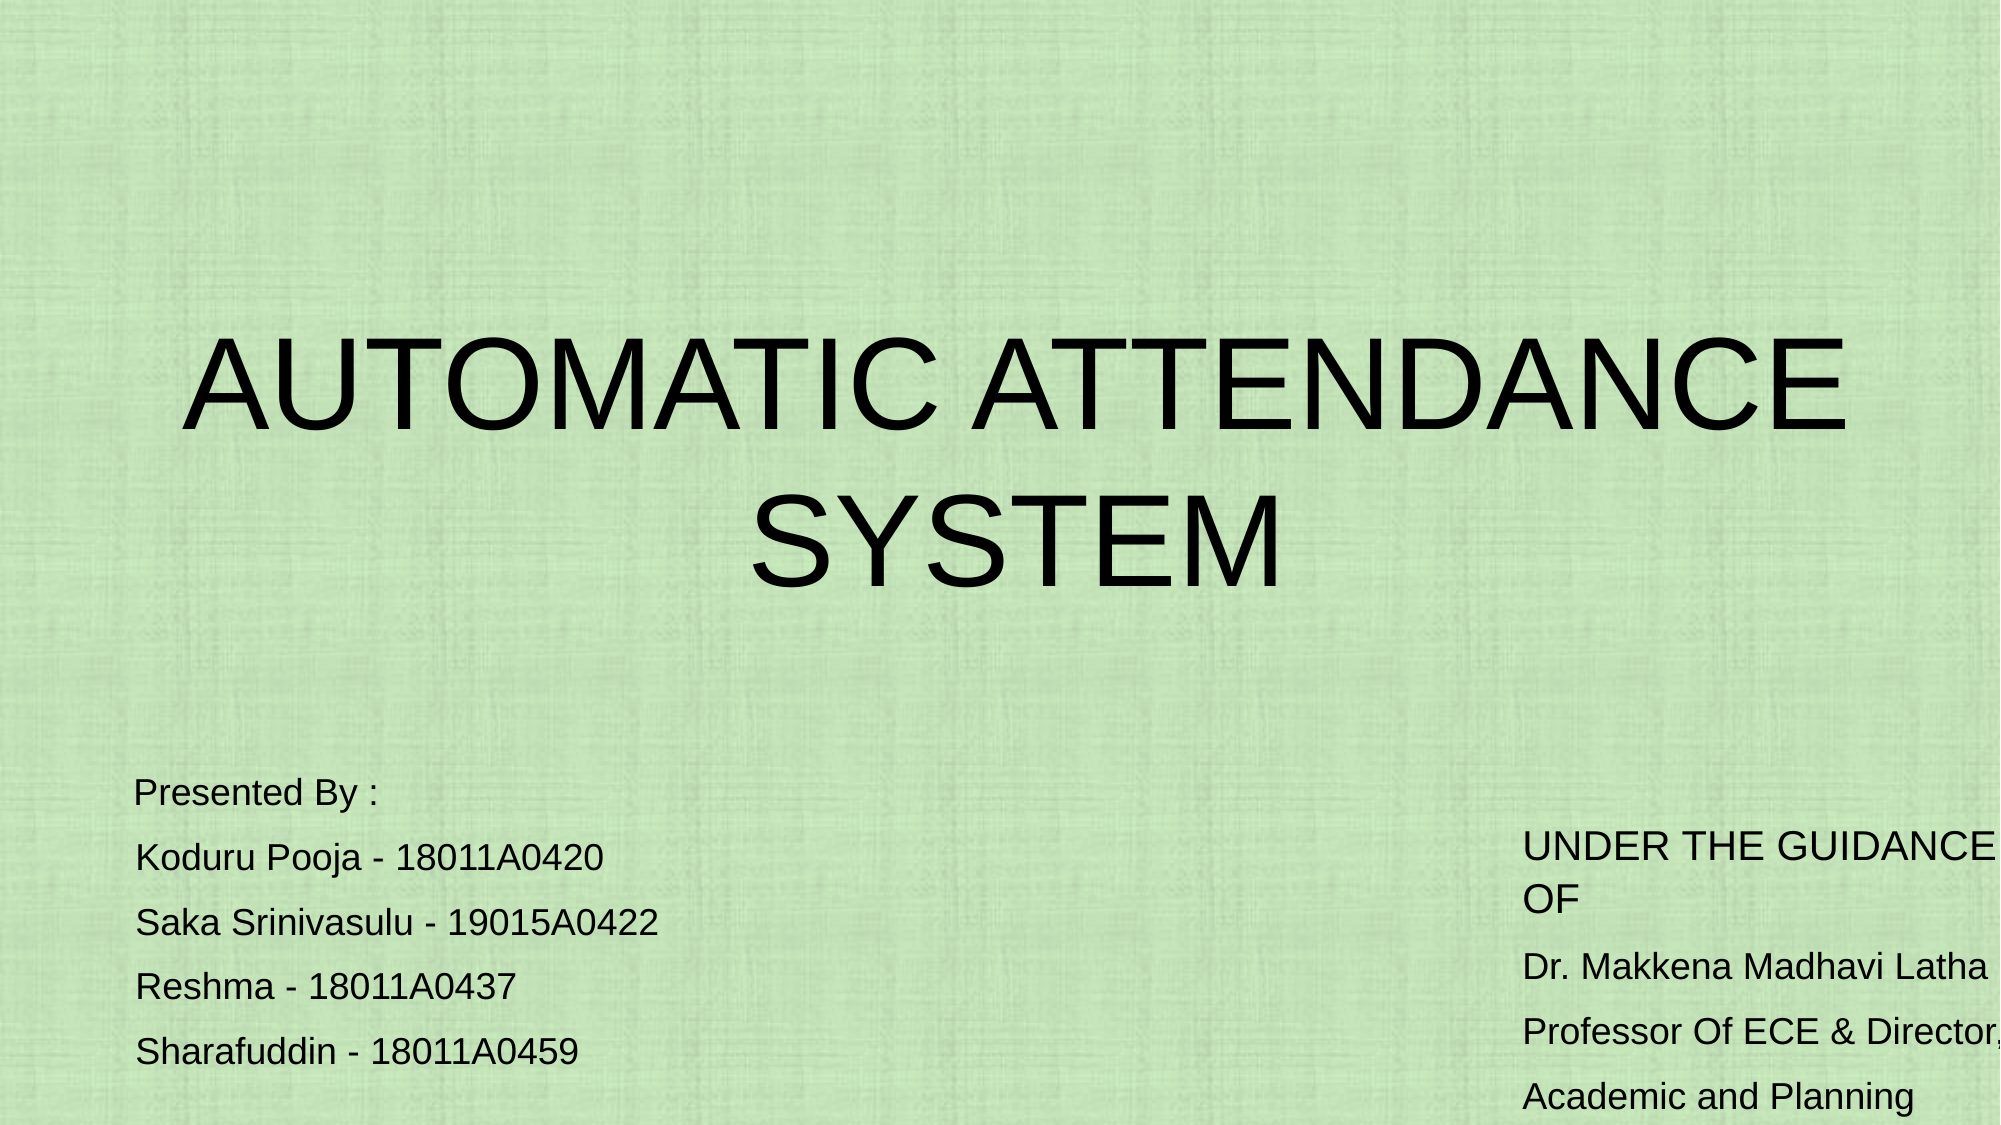

AUTOMATIC ATTENDANCE SYSTEM
 Presented By :
 Koduru Pooja - 18011A0420
 Saka Srinivasulu - 19015A0422
 Reshma - 18011A0437
 Sharafuddin - 18011A0459
UNDER THE GUIDANCE OF
Dr. Makkena Madhavi Latha
Professor Of ECE & Director,
Academic and Planning JNTUH